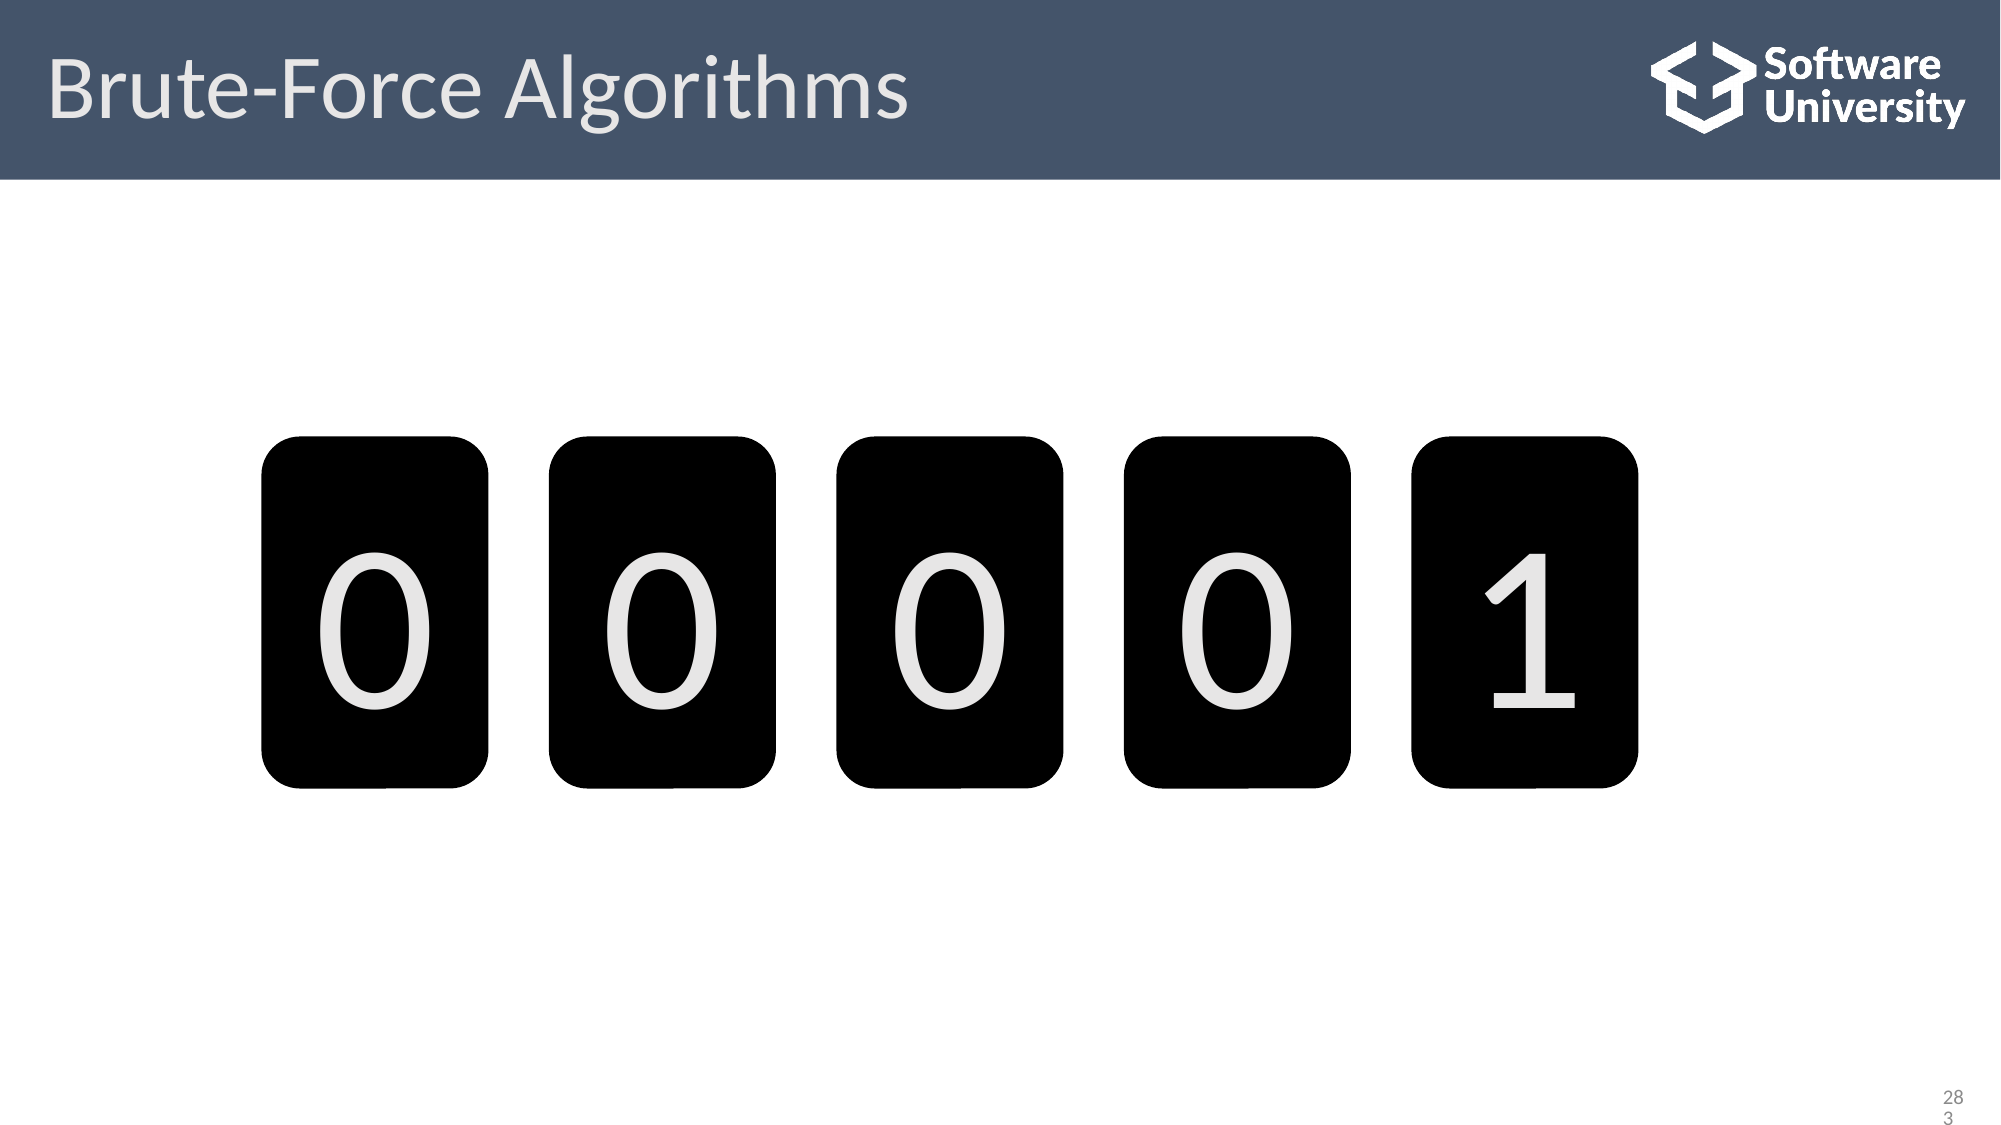

# Brute-Force Algorithms
0
0
0
0
1
283